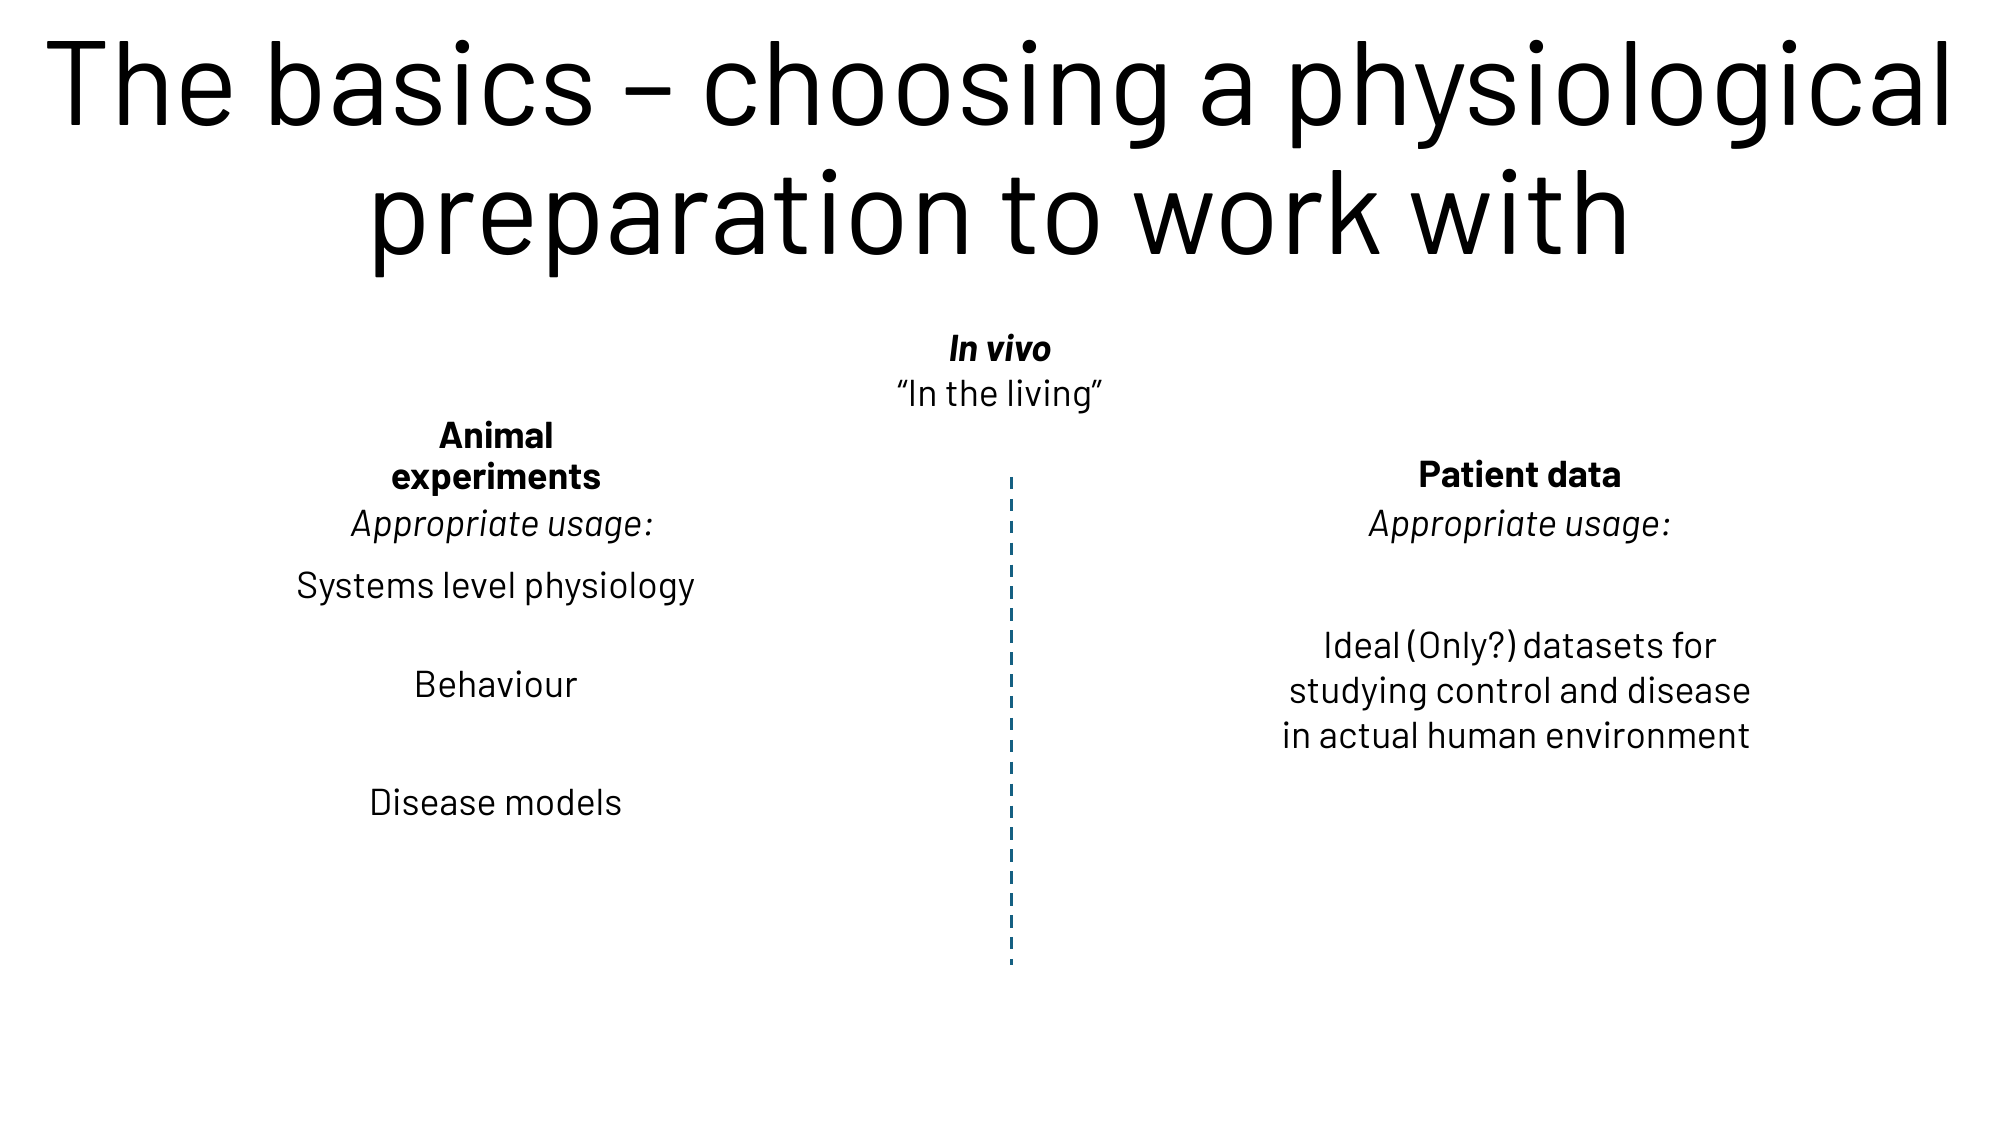

# The basics – choosing a physiological preparation to work with
In vivo
“In the living”
Animal experiments
Patient data
Appropriate usage:

Appropriate usage:

Systems level physiology
Ideal (Only?) datasets for studying control and disease in actual human environment
Behaviour
Disease models